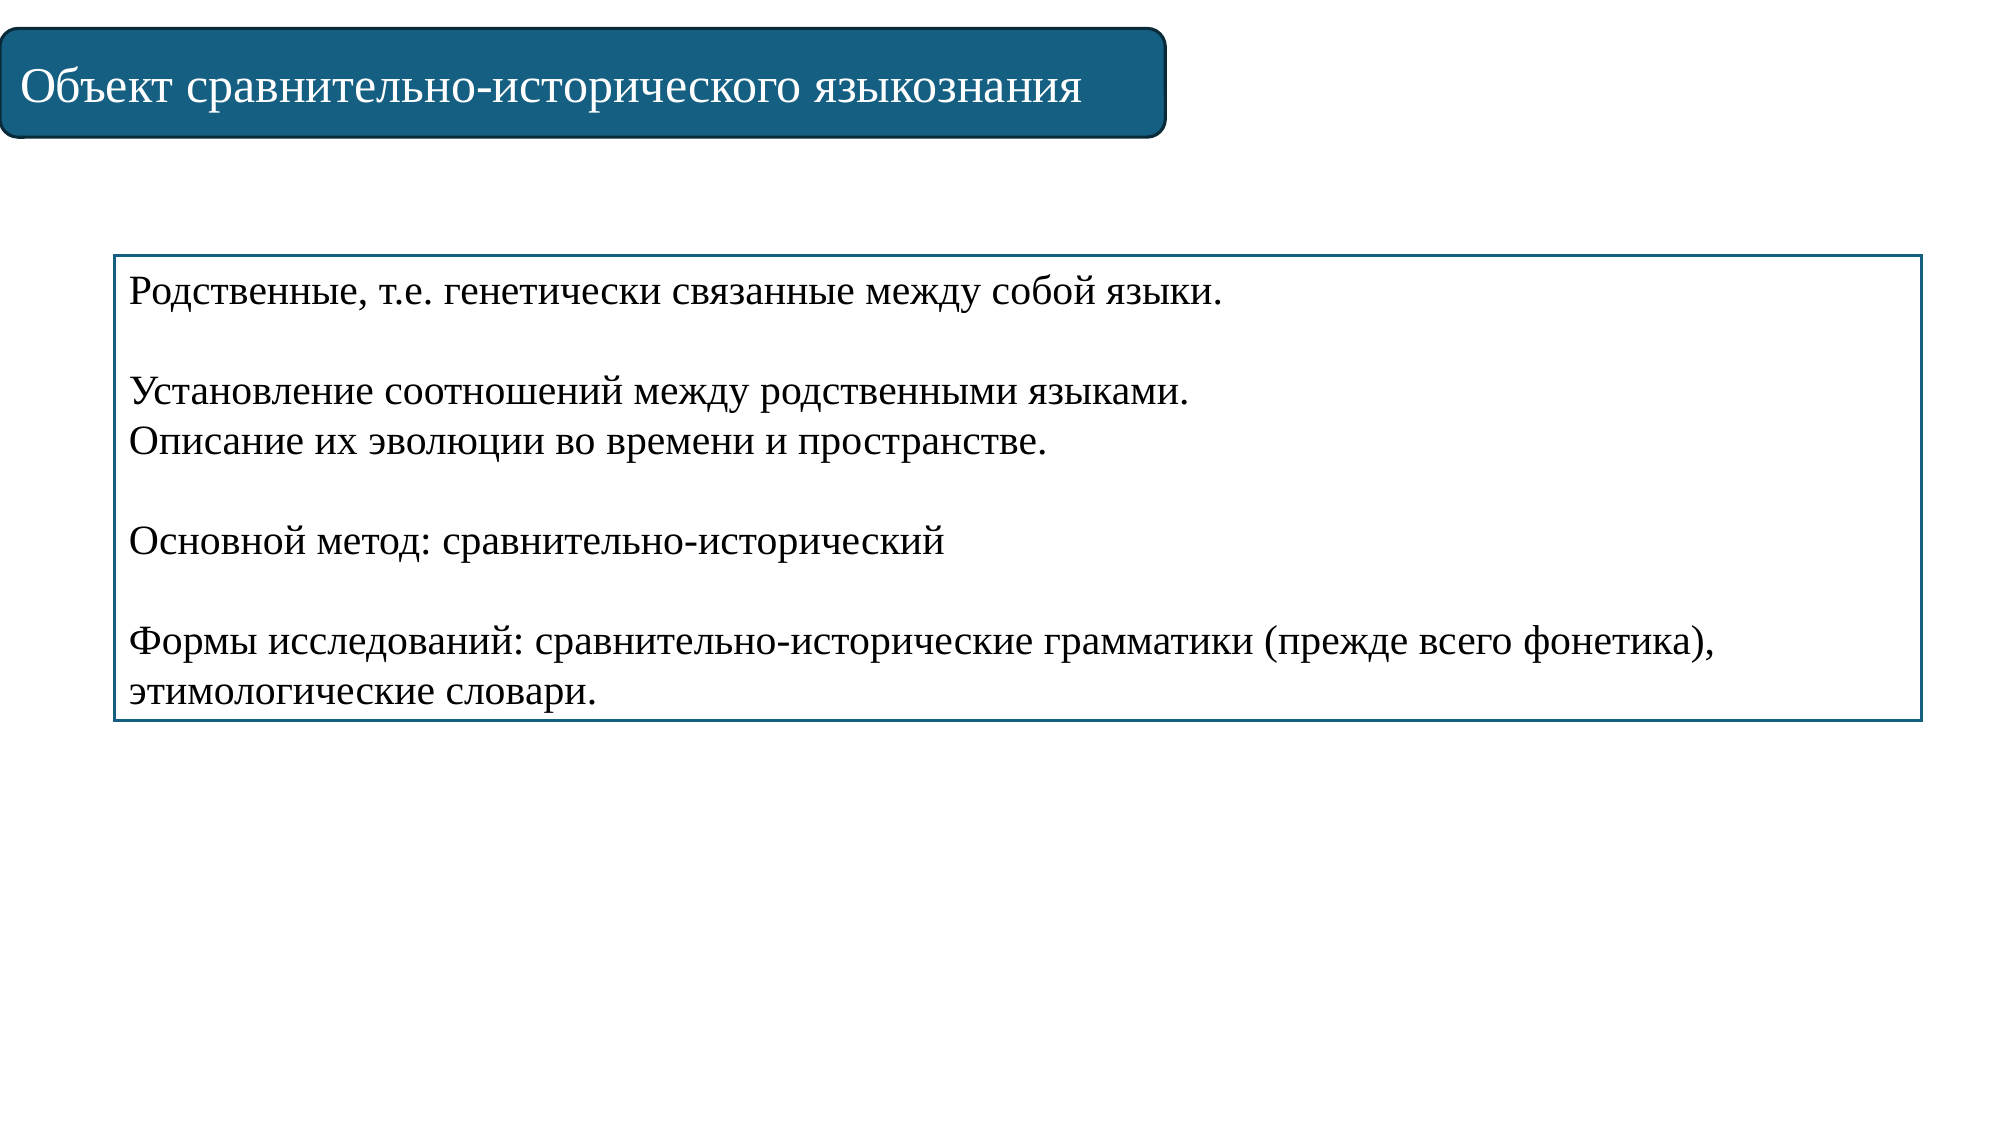

Объект сравнительно-исторического языкознания
Родственные, т.е. генетически связанные между собой языки.

Установление соотношений между родственными языками.
Описание их эволюции во времени и пространстве.

Основной метод: сравнительно-исторический

Формы исследований: сравнительно-исторические грамматики (прежде всего фонетика), этимологические словари.